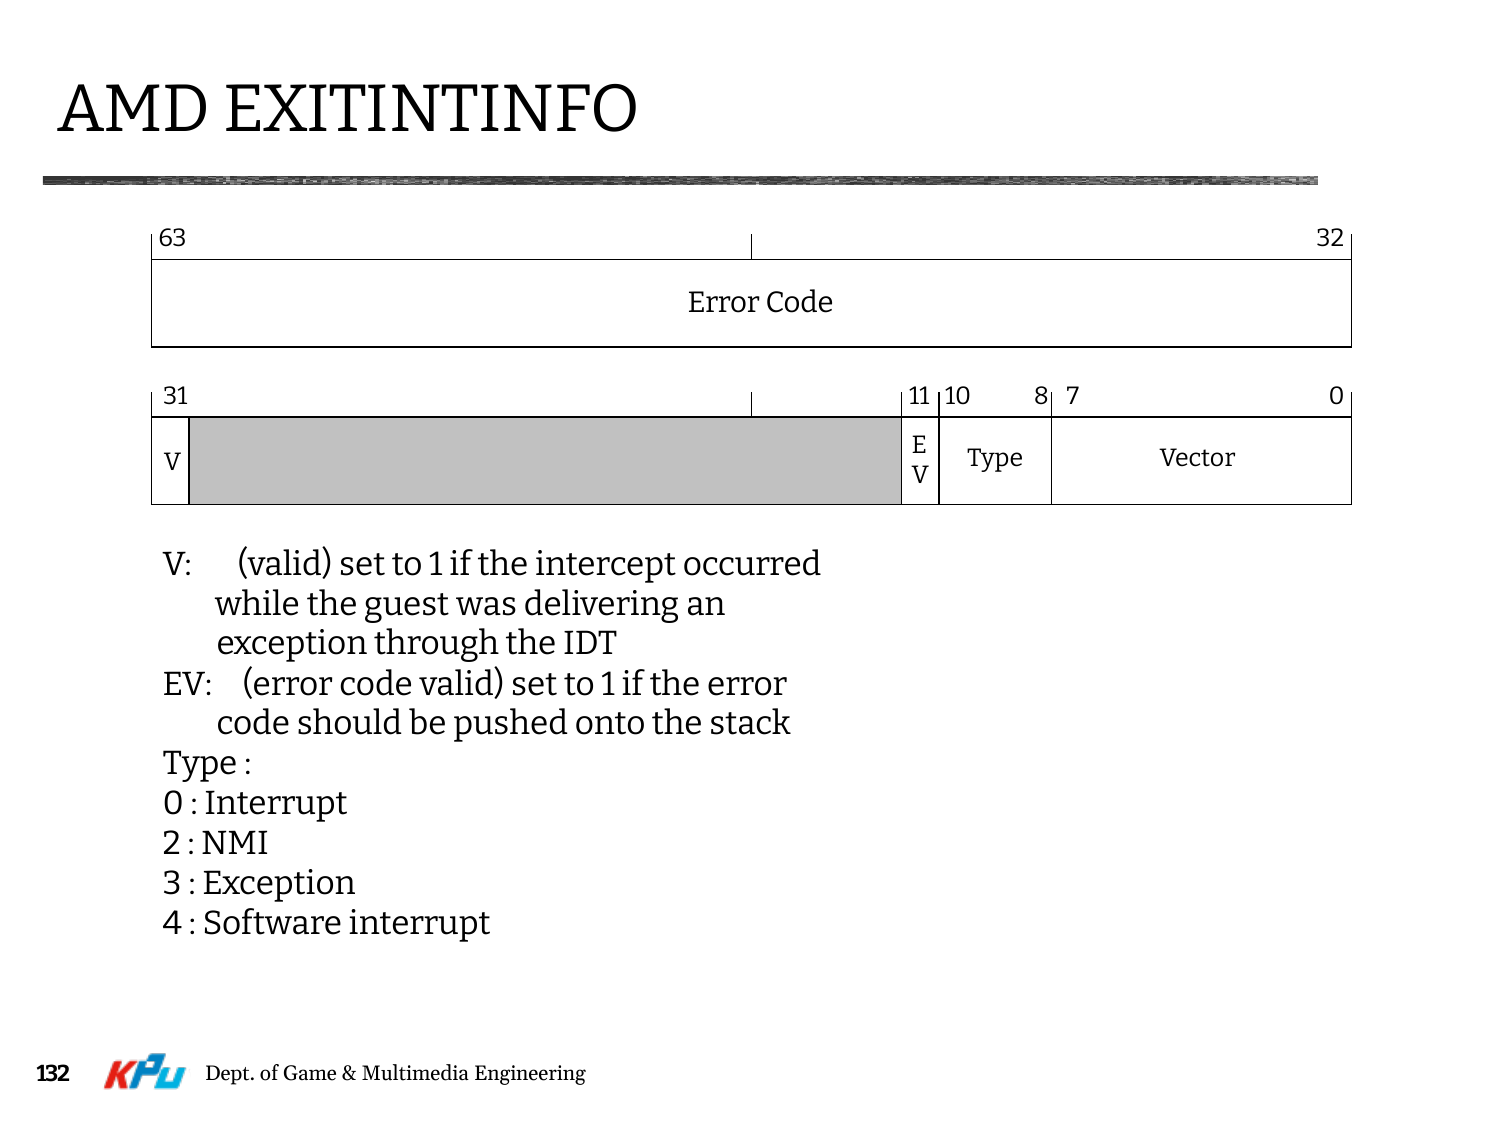

# AMD EXITINTINFO

63
32

Error Code
31	1110	87
0

E
V
Vector
Type
V
V:	(valid) set to 1 if the intercept occurred
        while the guest was delivering an
        exception through the IDT
EV:(error code valid) set to 1 if the error
        code should be pushed onto the stack
Type :
0 : Interrupt
2 : NMI
3 : Exception
4 : Software interrupt
132
Dept. of Game & Multimedia Engineering